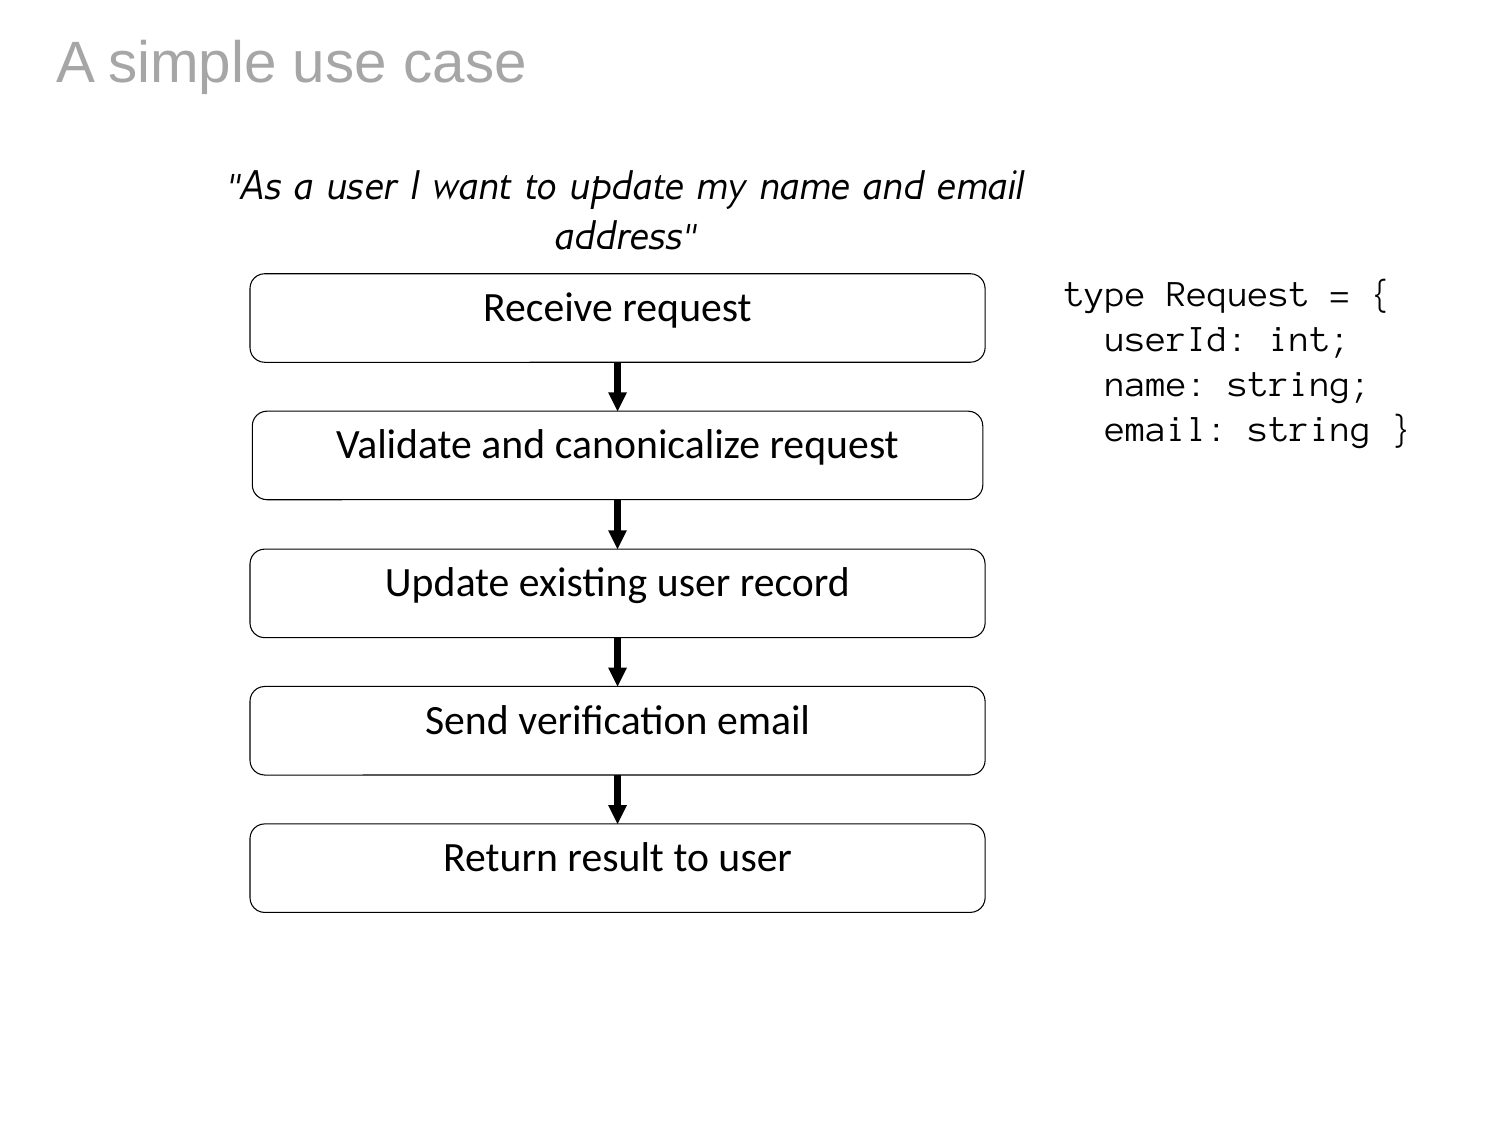

# A simple use case
"As a user I want to update my name and email address"
type Request = {
  userId: int;
  name: string;
  email: string }
Receive request
Validate and canonicalize request
Update existing user record

Send verification email
Return result to user